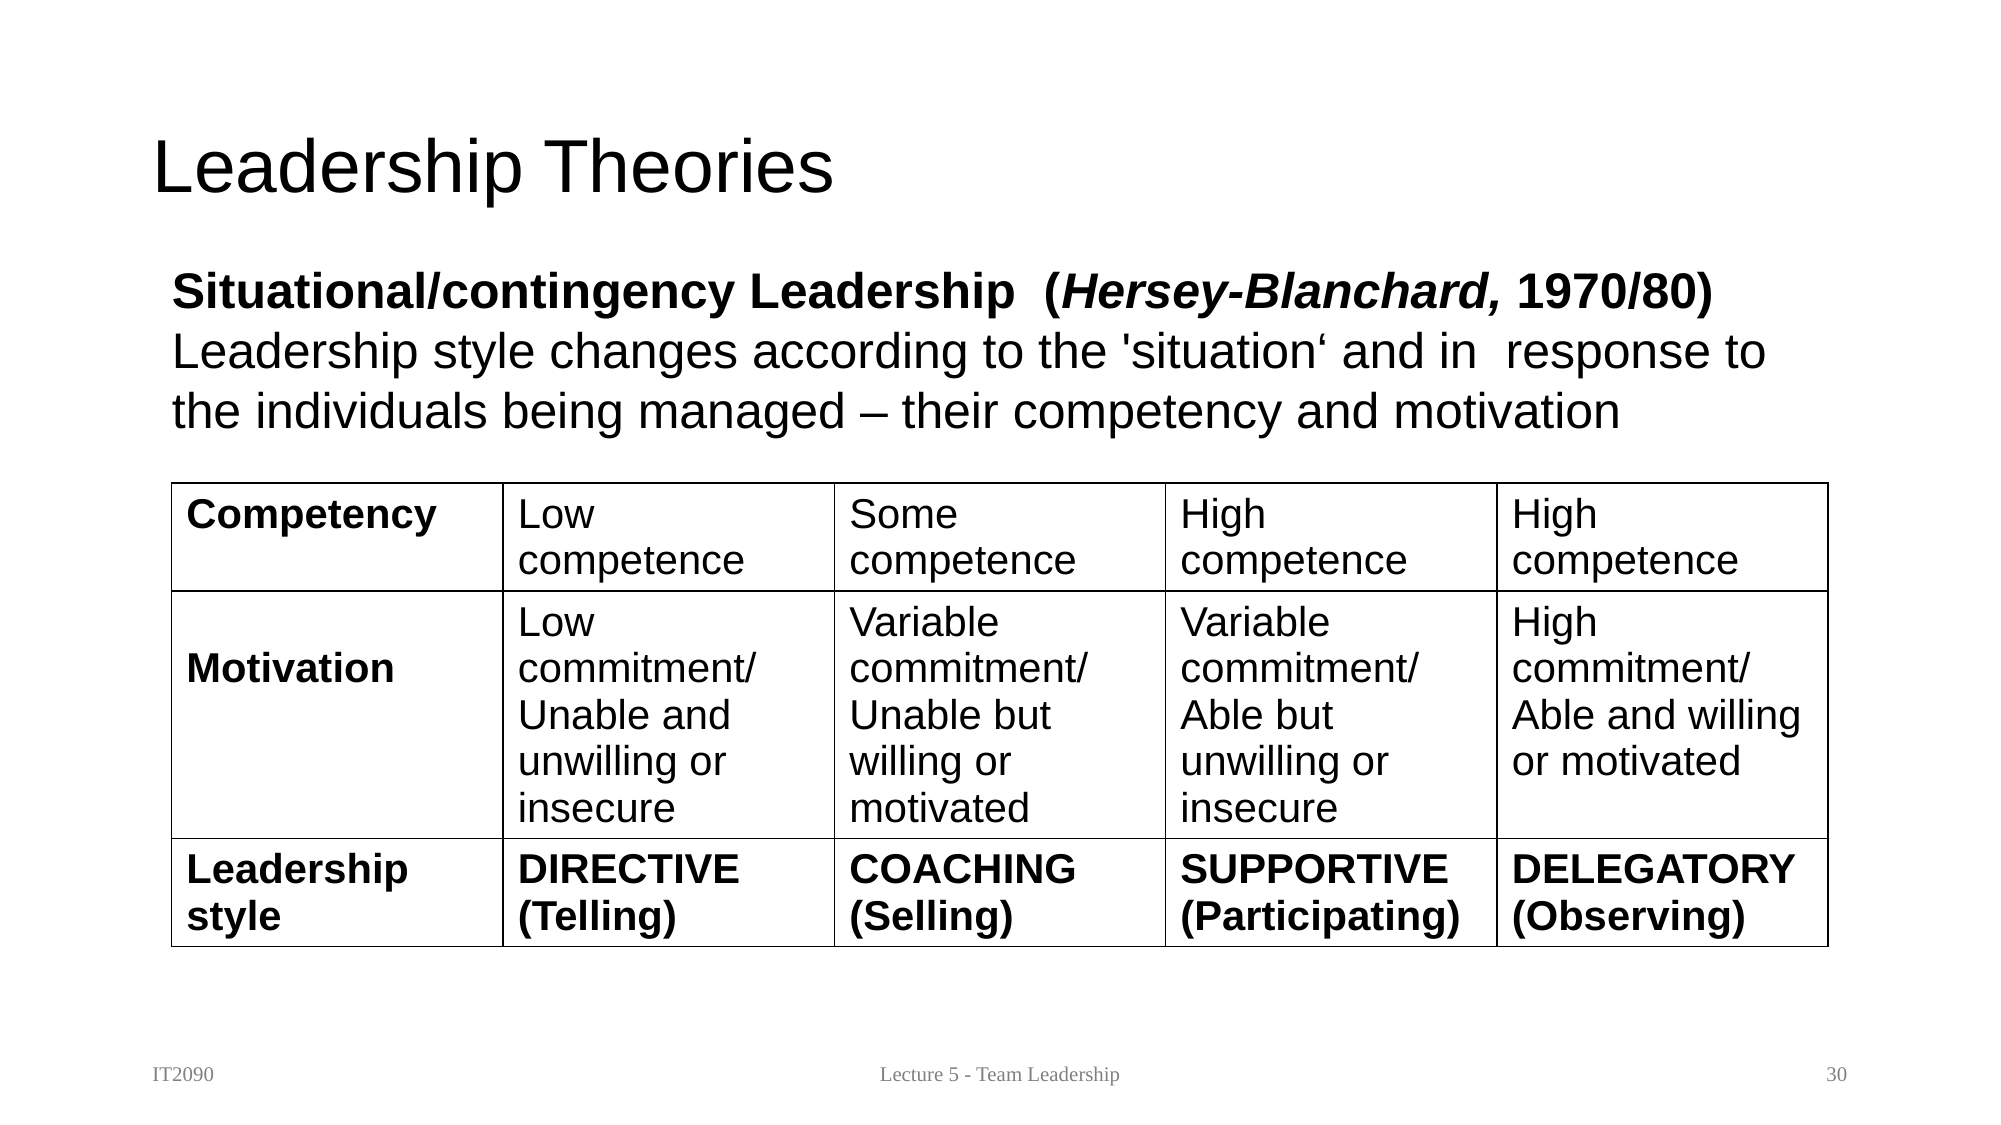

# Leadership Theories
Situational/contingency Leadership  (Hersey-Blanchard, 1970/80)
Leadership style changes according to the 'situation‘ and in  response to the individuals being managed – their competency and motivation
| Competency | Low competence | Some competence | High competence | High competence |
| --- | --- | --- | --- | --- |
| Motivation | Low commitment/ Unable and unwilling or insecure | Variable commitment/ Unable but willing or motivated | Variable commitment/ Able but unwilling or insecure | High commitment/ Able and willing or motivated |
| Leadership style | DIRECTIVE (Telling) | COACHING (Selling) | SUPPORTIVE (Participating) | DELEGATORY (Observing) |
IT2090
Lecture 5 - Team Leadership
30